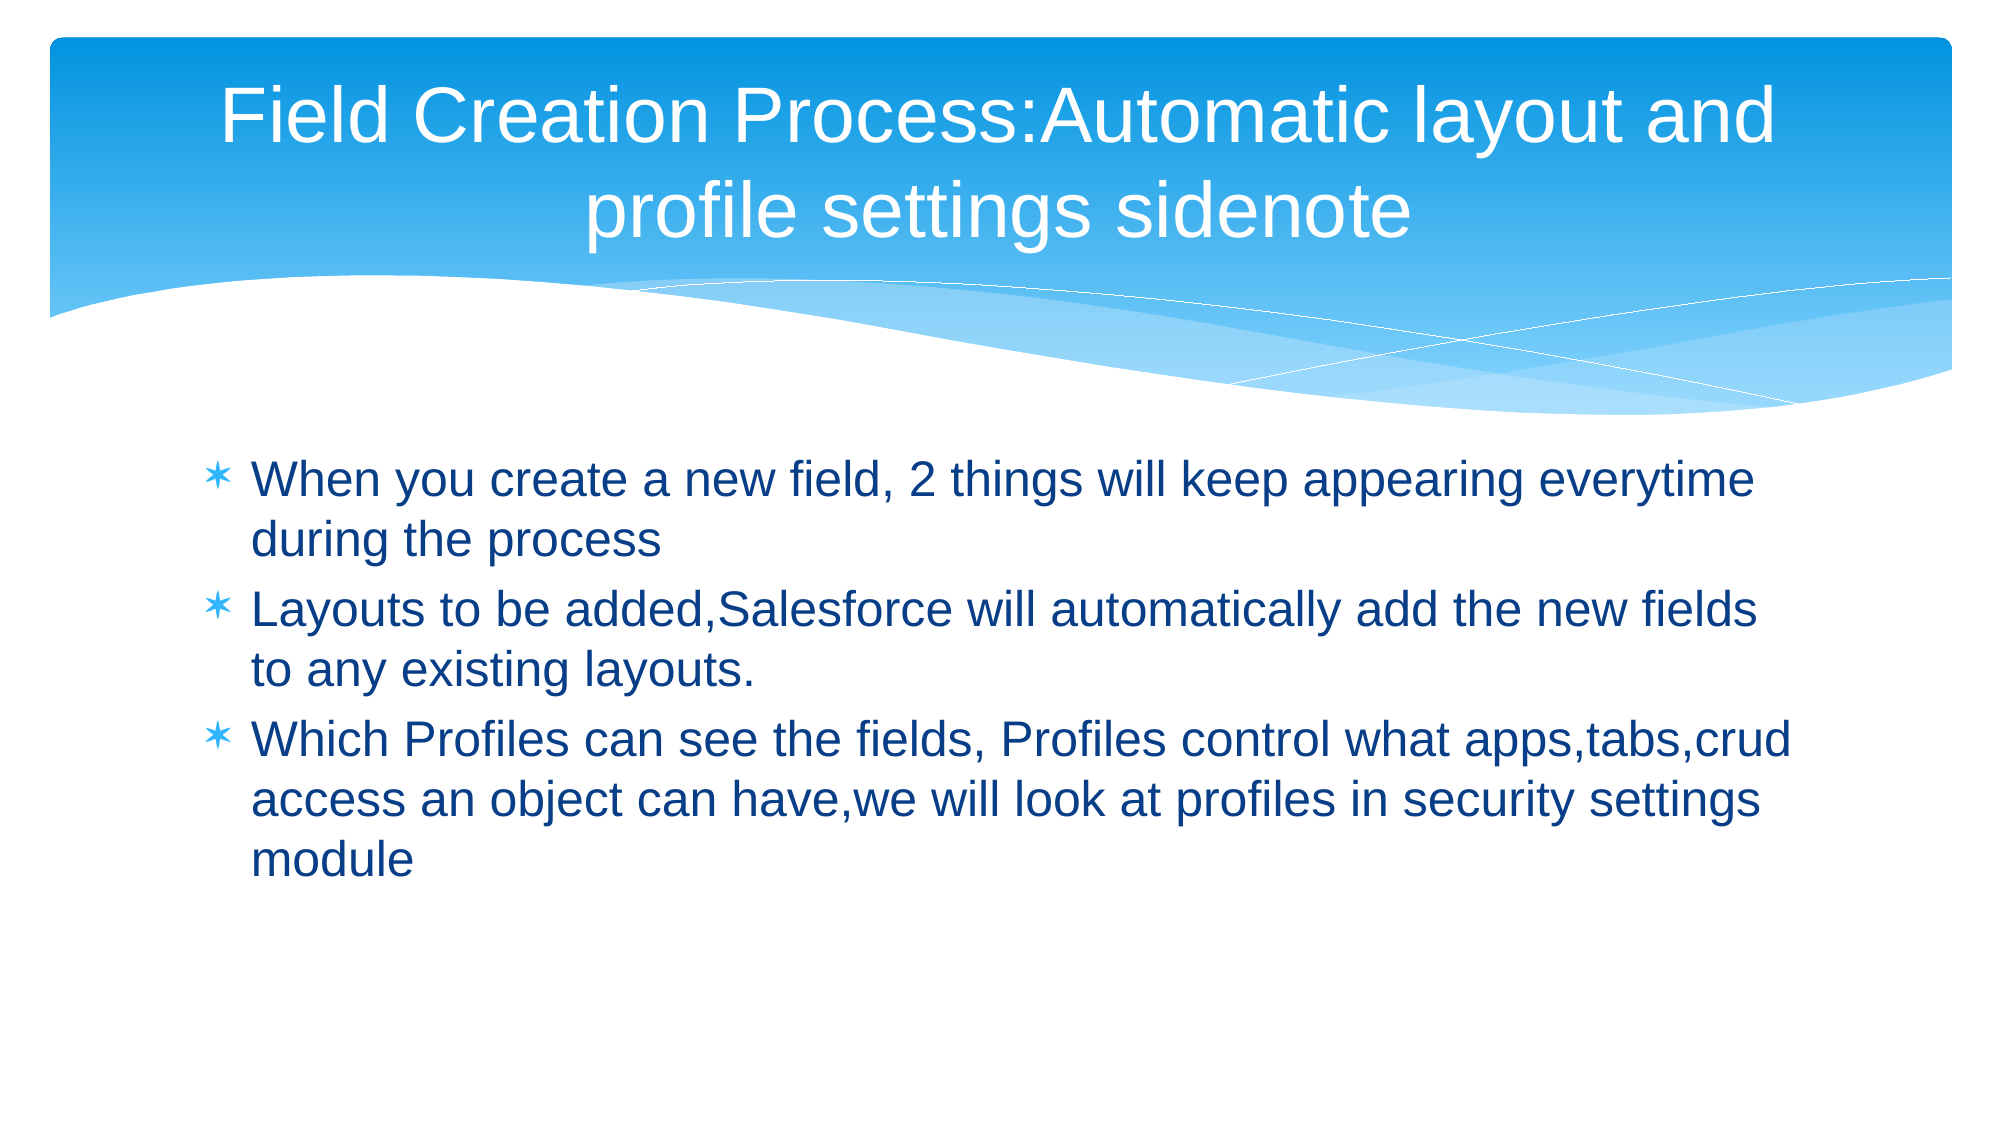

# Field Creation Process:Automatic layout and profile settings sidenote
When you create a new field, 2 things will keep appearing everytime during the process
Layouts to be added,Salesforce will automatically add the new fields to any existing layouts.
Which Profiles can see the fields, Profiles control what apps,tabs,crud access an object can have,we will look at profiles in security settings module